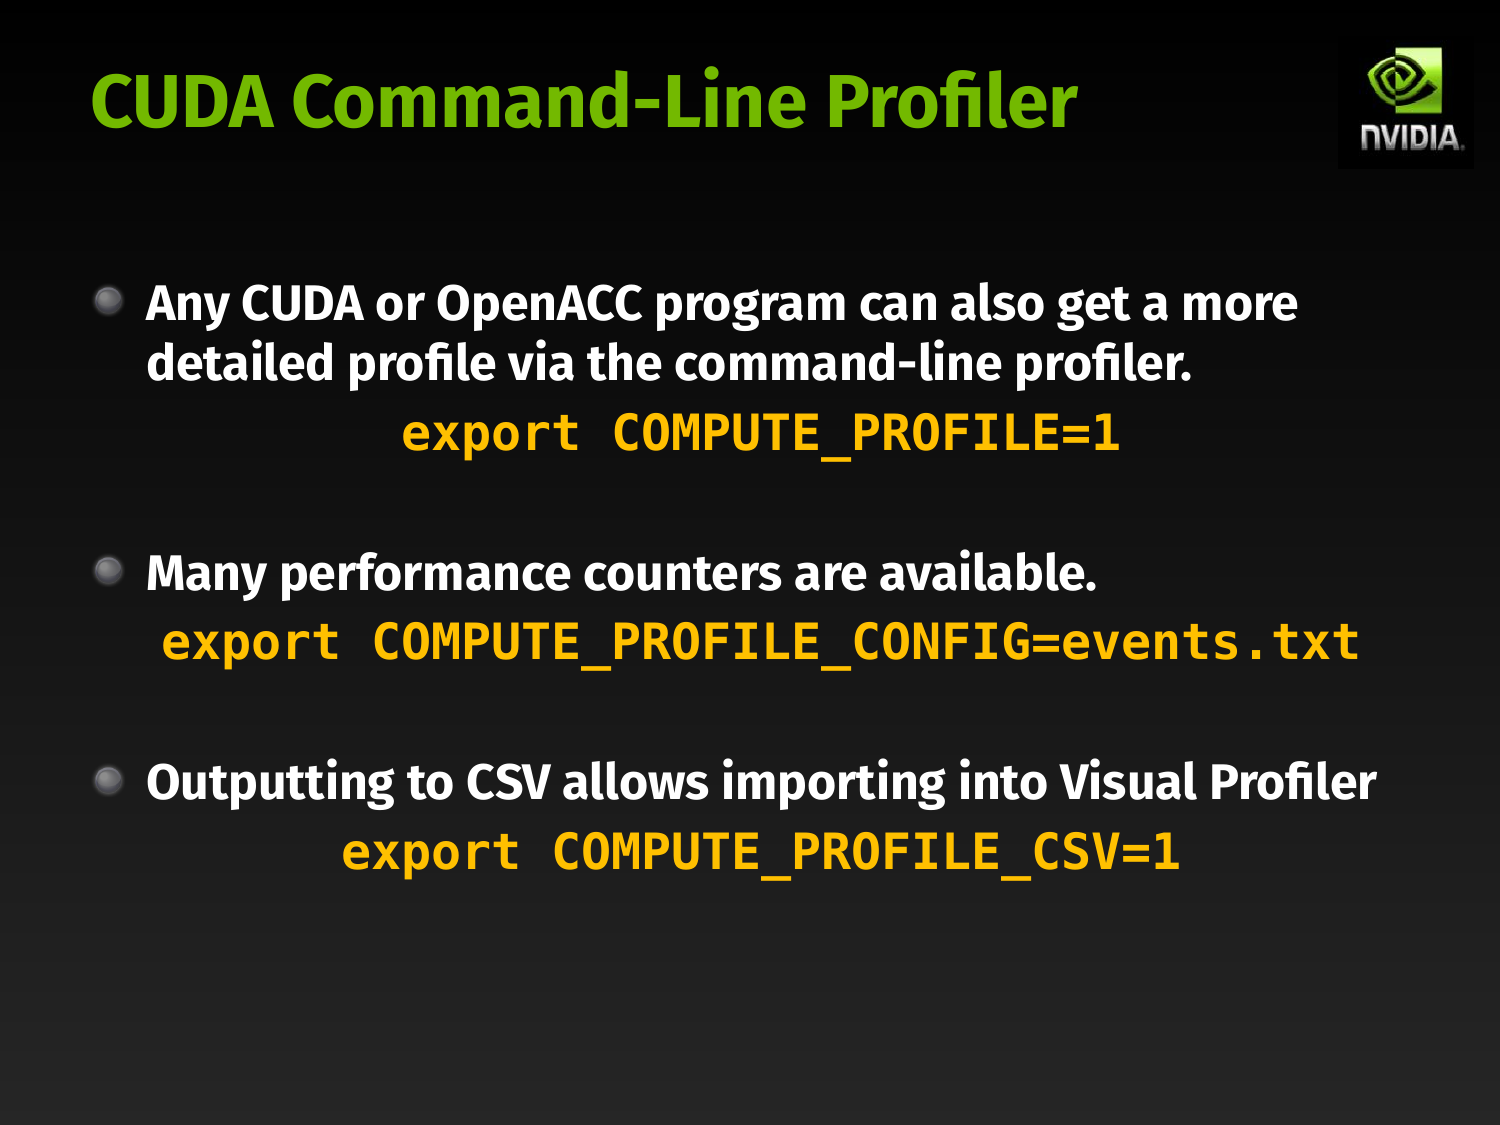

# CUDA Command-Line Profiler
Any CUDA or OpenACC program can also get a more detailed profile via the command-line profiler.
export COMPUTE_PROFILE=1

Many performance counters are available.
export COMPUTE_PROFILE_CONFIG=events.txt

Outputting to CSV allows importing into Visual Profiler
export COMPUTE_PROFILE_CSV=1